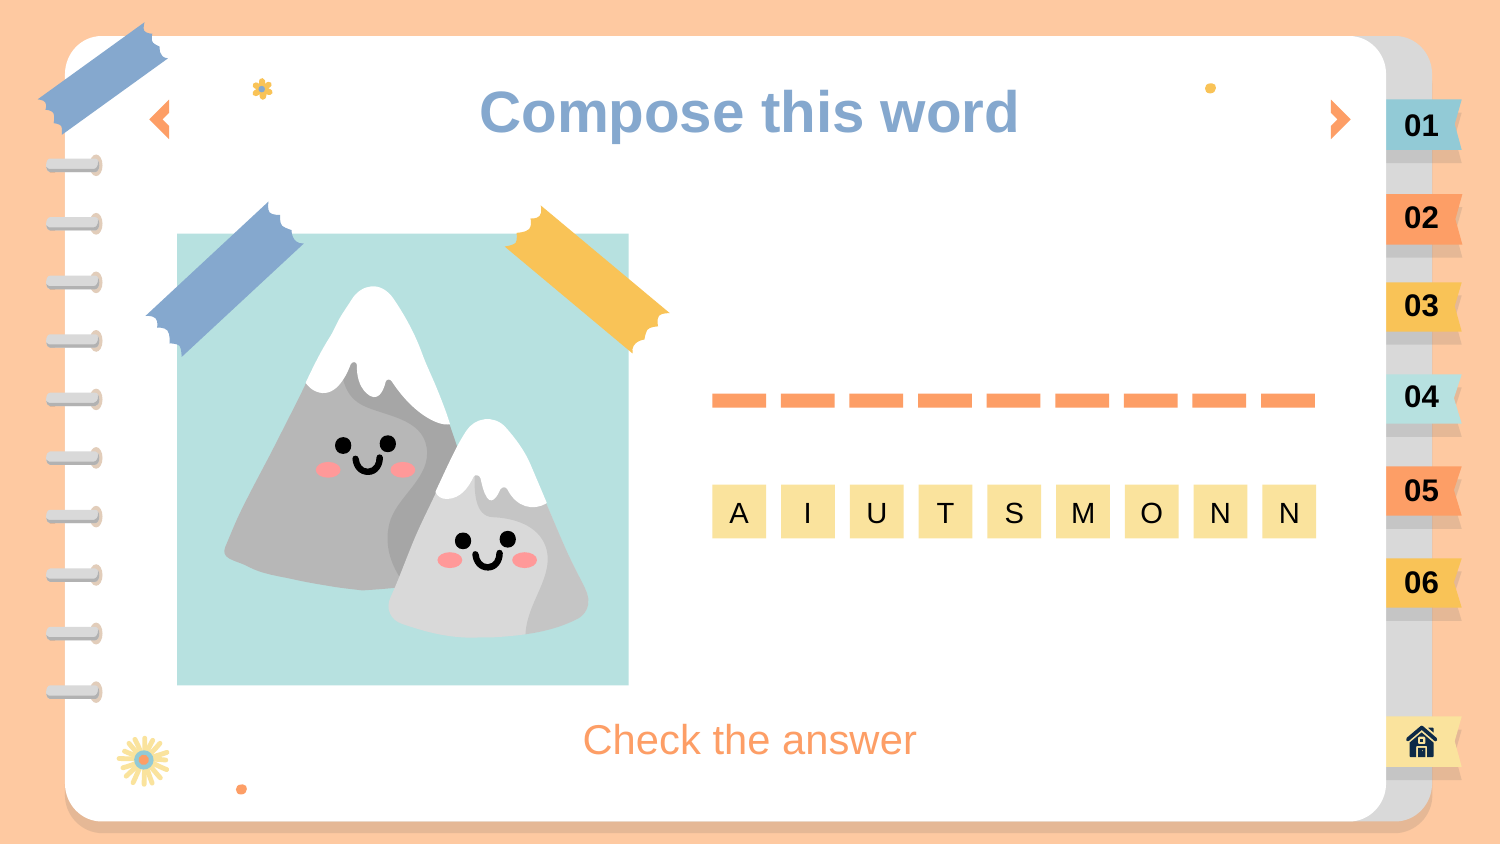

# Compose this word
01

02
03
04

05
A
I
U
T
S
M
O
N
N
06
Check the answer